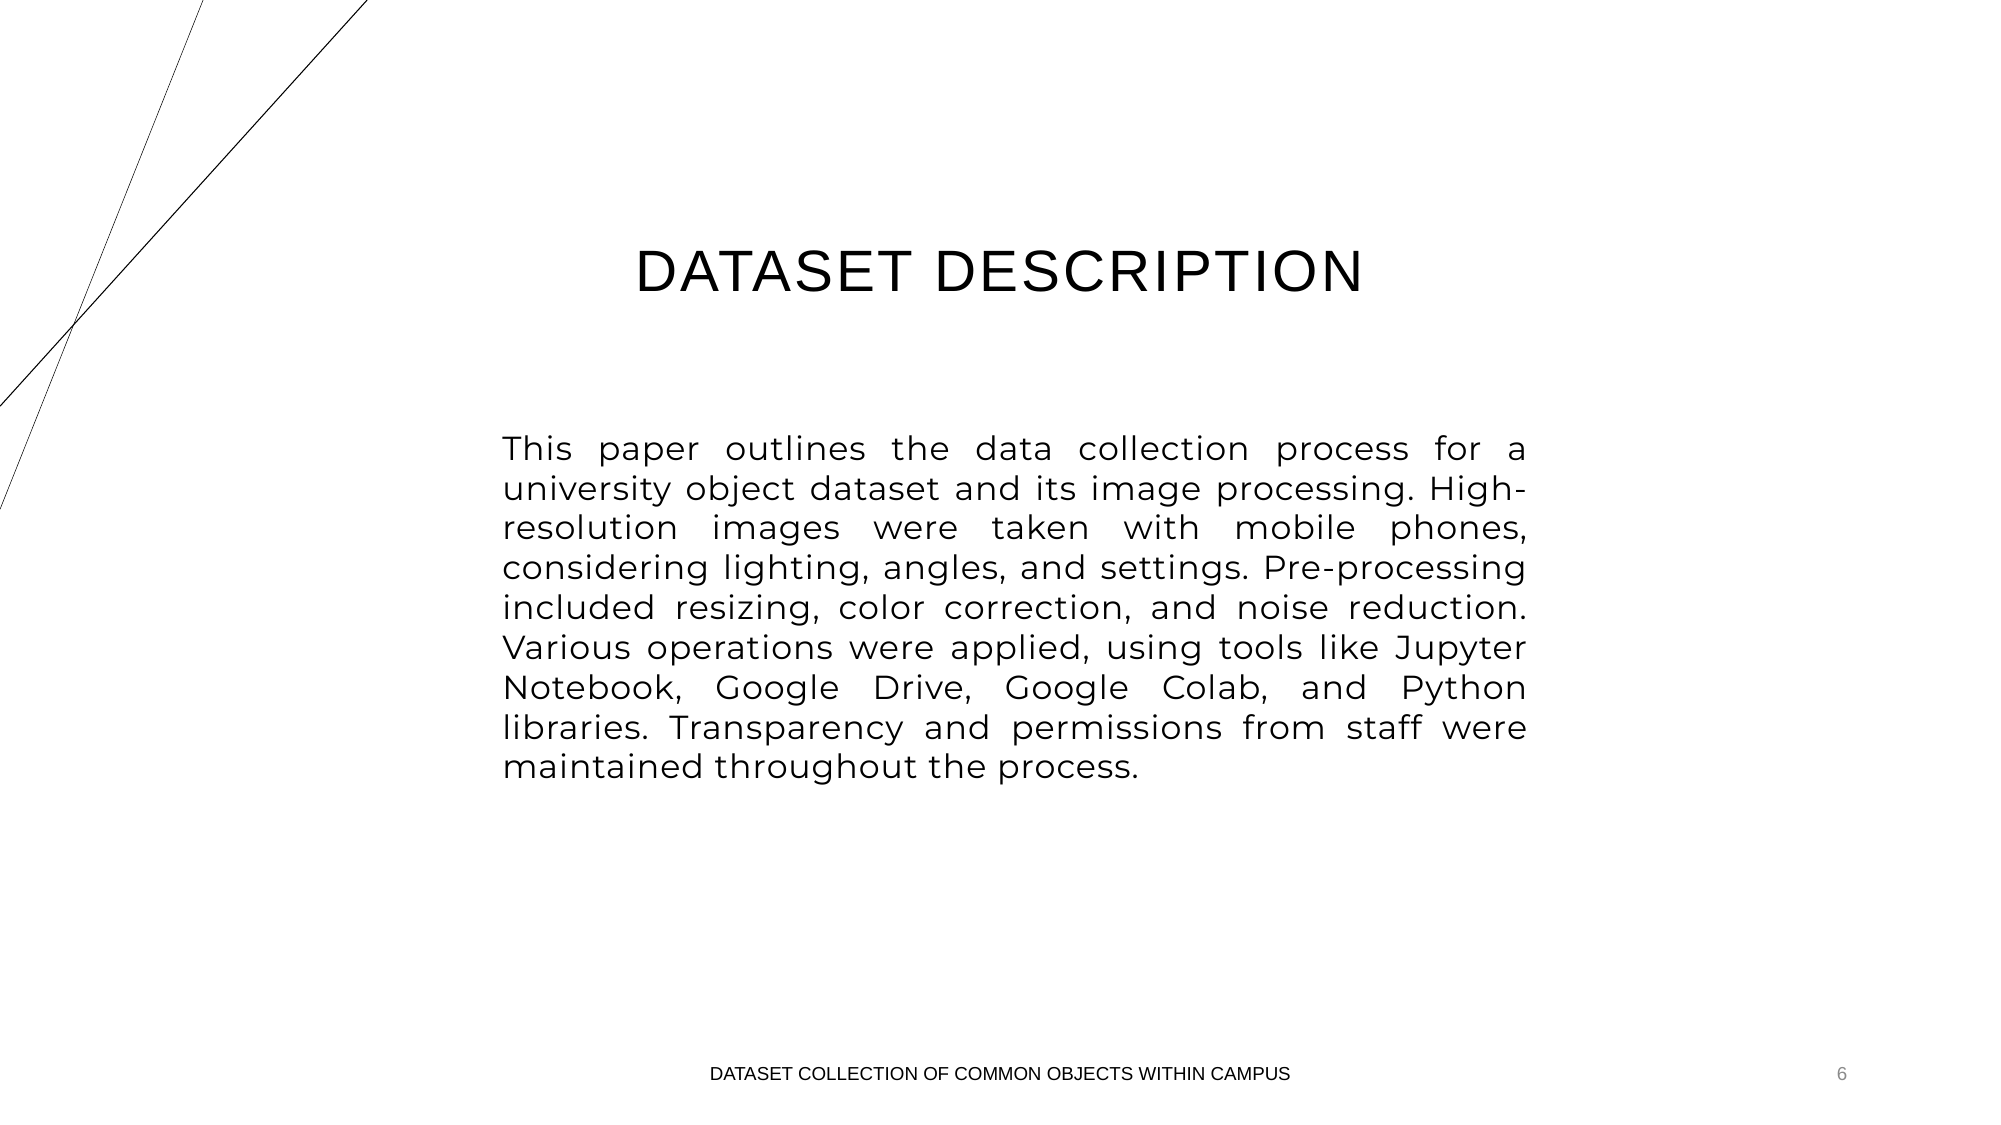

# Dataset Description
This paper outlines the data collection process for a university object dataset and its image processing. High-resolution images were taken with mobile phones, considering lighting, angles, and settings. Pre-processing included resizing, color correction, and noise reduction. Various operations were applied, using tools like Jupyter Notebook, Google Drive, Google Colab, and Python libraries. Transparency and permissions from staff were maintained throughout the process.
DATASET COLLECTION OF COMMON OBJECTS WITHIN CAMPUS
6